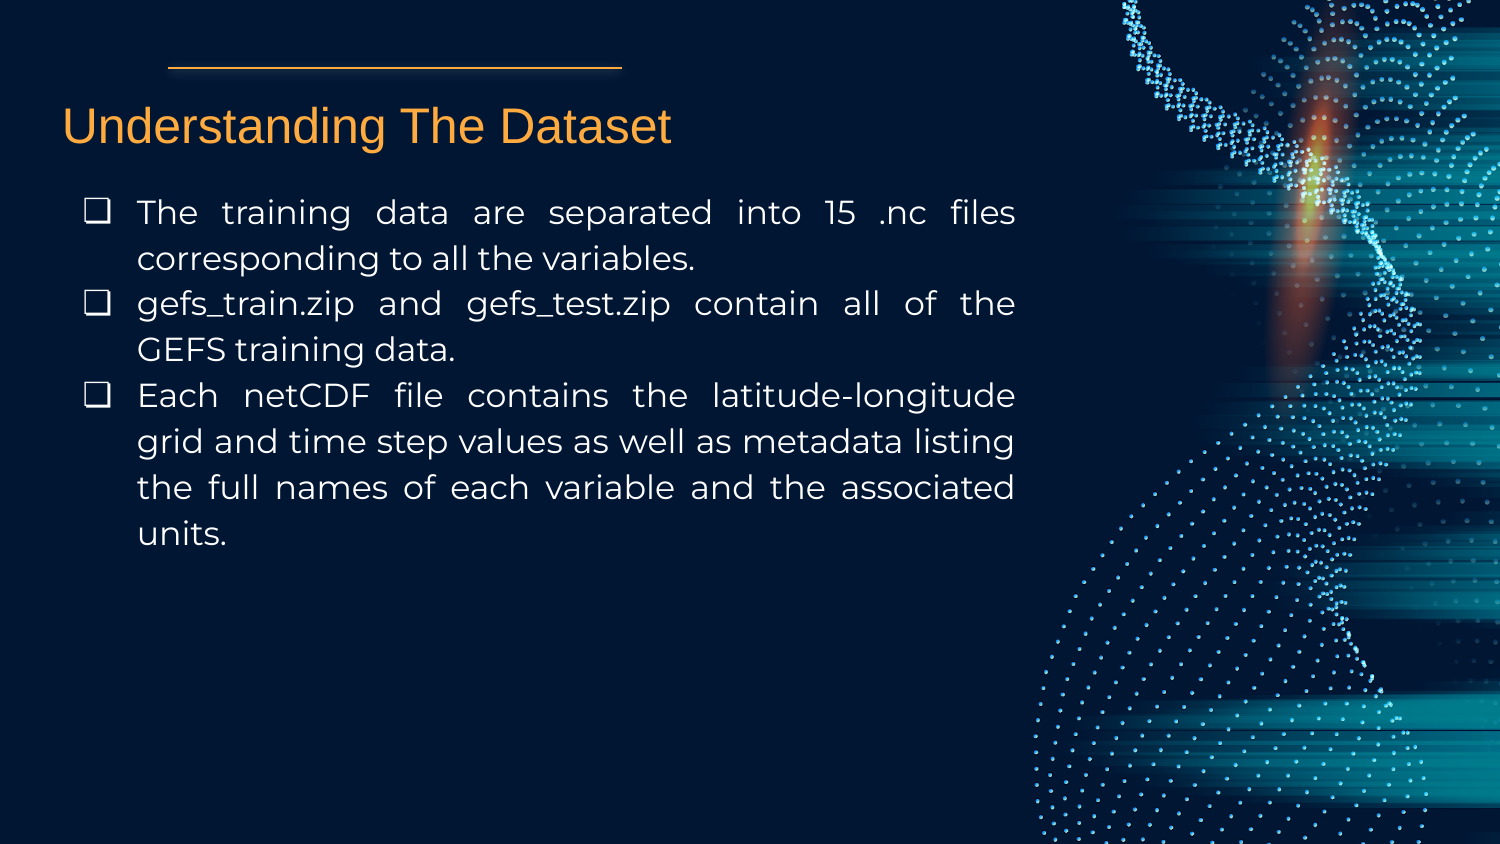

# Understanding The Dataset
The training data are separated into 15 .nc files corresponding to all the variables.
gefs_train.zip and gefs_test.zip contain all of the GEFS training data.
Each netCDF file contains the latitude-longitude grid and time step values as well as metadata listing the full names of each variable and the associated units.